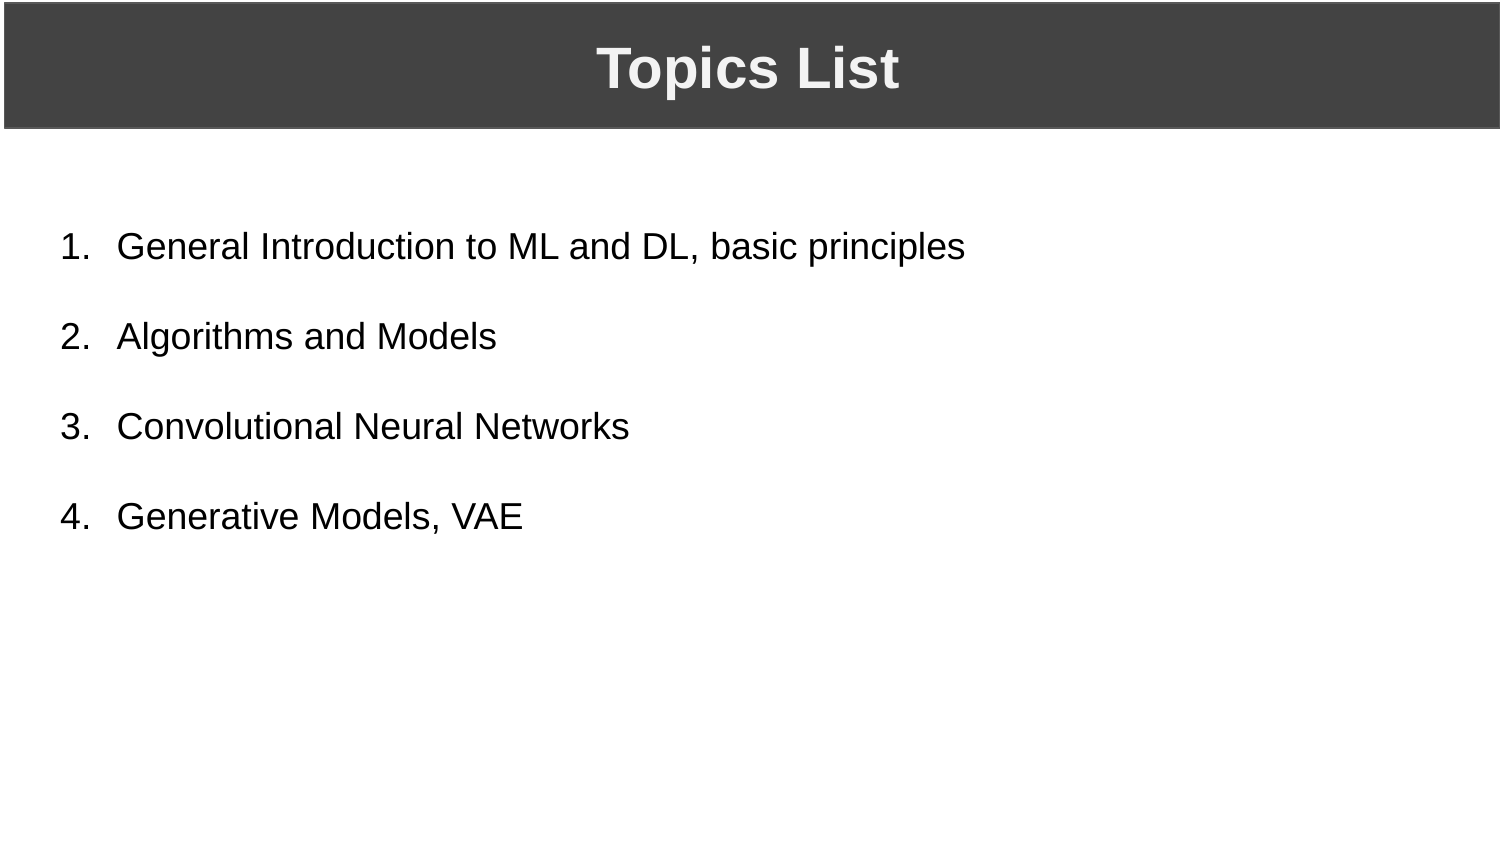

Topics List
General Introduction to ML and DL, basic principles

Algorithms and Models

Convolutional Neural Networks

Generative Models, VAE